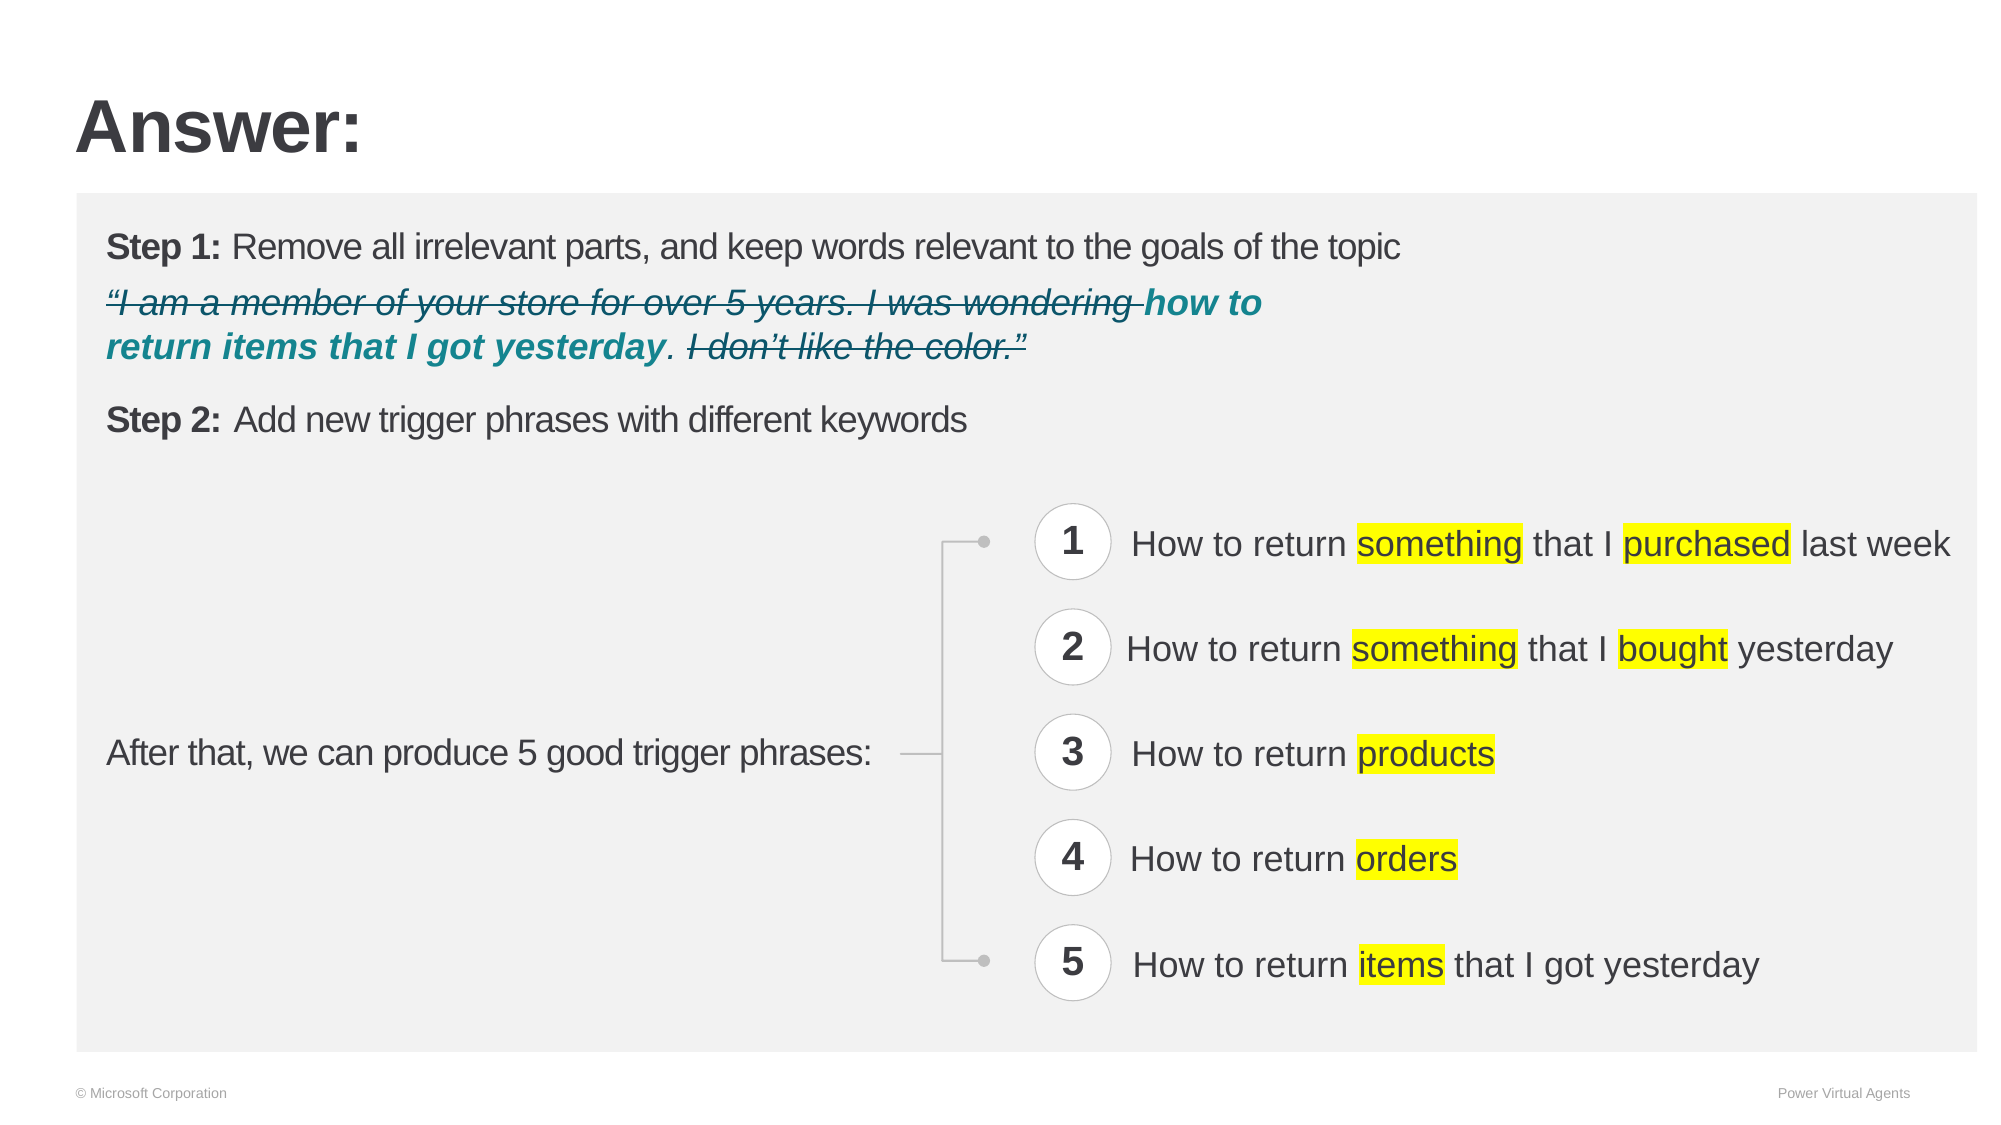

# Answer:
Step 1: Remove all irrelevant parts, and keep words relevant to the goals of the topic
“I am a member of your store for over 5 years. I was wondering how to
return items that I got yesterday. I don’t like the color.”
Step 2: Add new trigger phrases with different keywords

After that, we can produce 5 good trigger phrases:
1
How to return something that I purchased last week
2
How to return something that I bought yesterday
3
How to return products
4
How to return orders
5
How to return items that I got yesterday